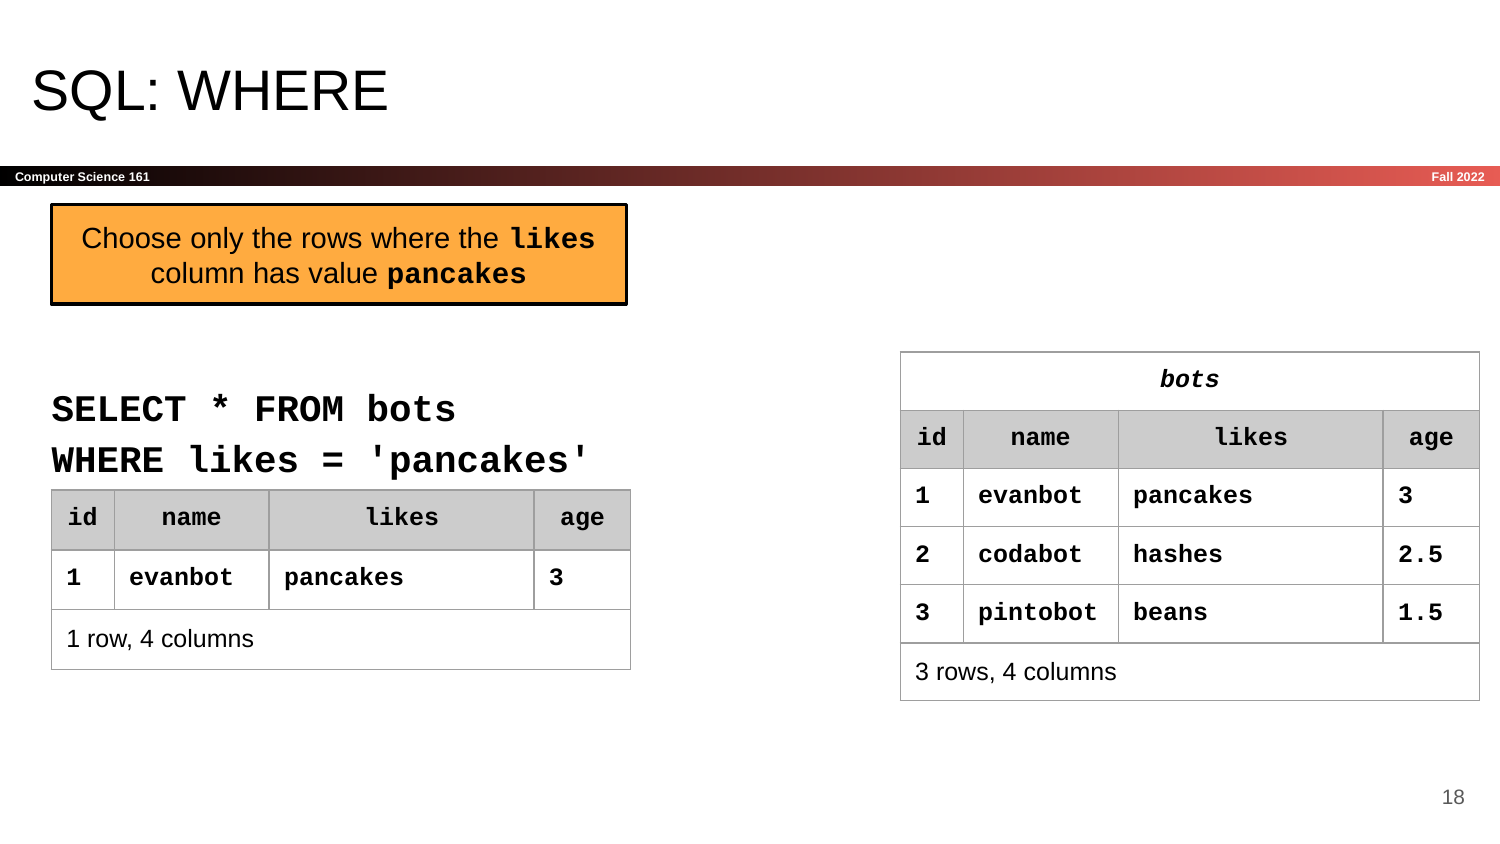

# SQL: WHERE
Choose only the rows where the likes column has value pancakes
| bots |  |  |  |
| --- | --- | --- | --- |
| id | name | likes | age |
| 1 | evanbot | pancakes | 3 |
| 2 | codabot | hashes | 2.5 |
| 3 | pintobot | beans | 1.5 |
| 3 rows, 4 columns |  |  |  |
SELECT * FROM bots
WHERE likes = 'pancakes'
| id | name | likes | age |
| --- | --- | --- | --- |
| 1 | evanbot | pancakes | 3 |
| 1 row, 4 columns |  |  |  |
18